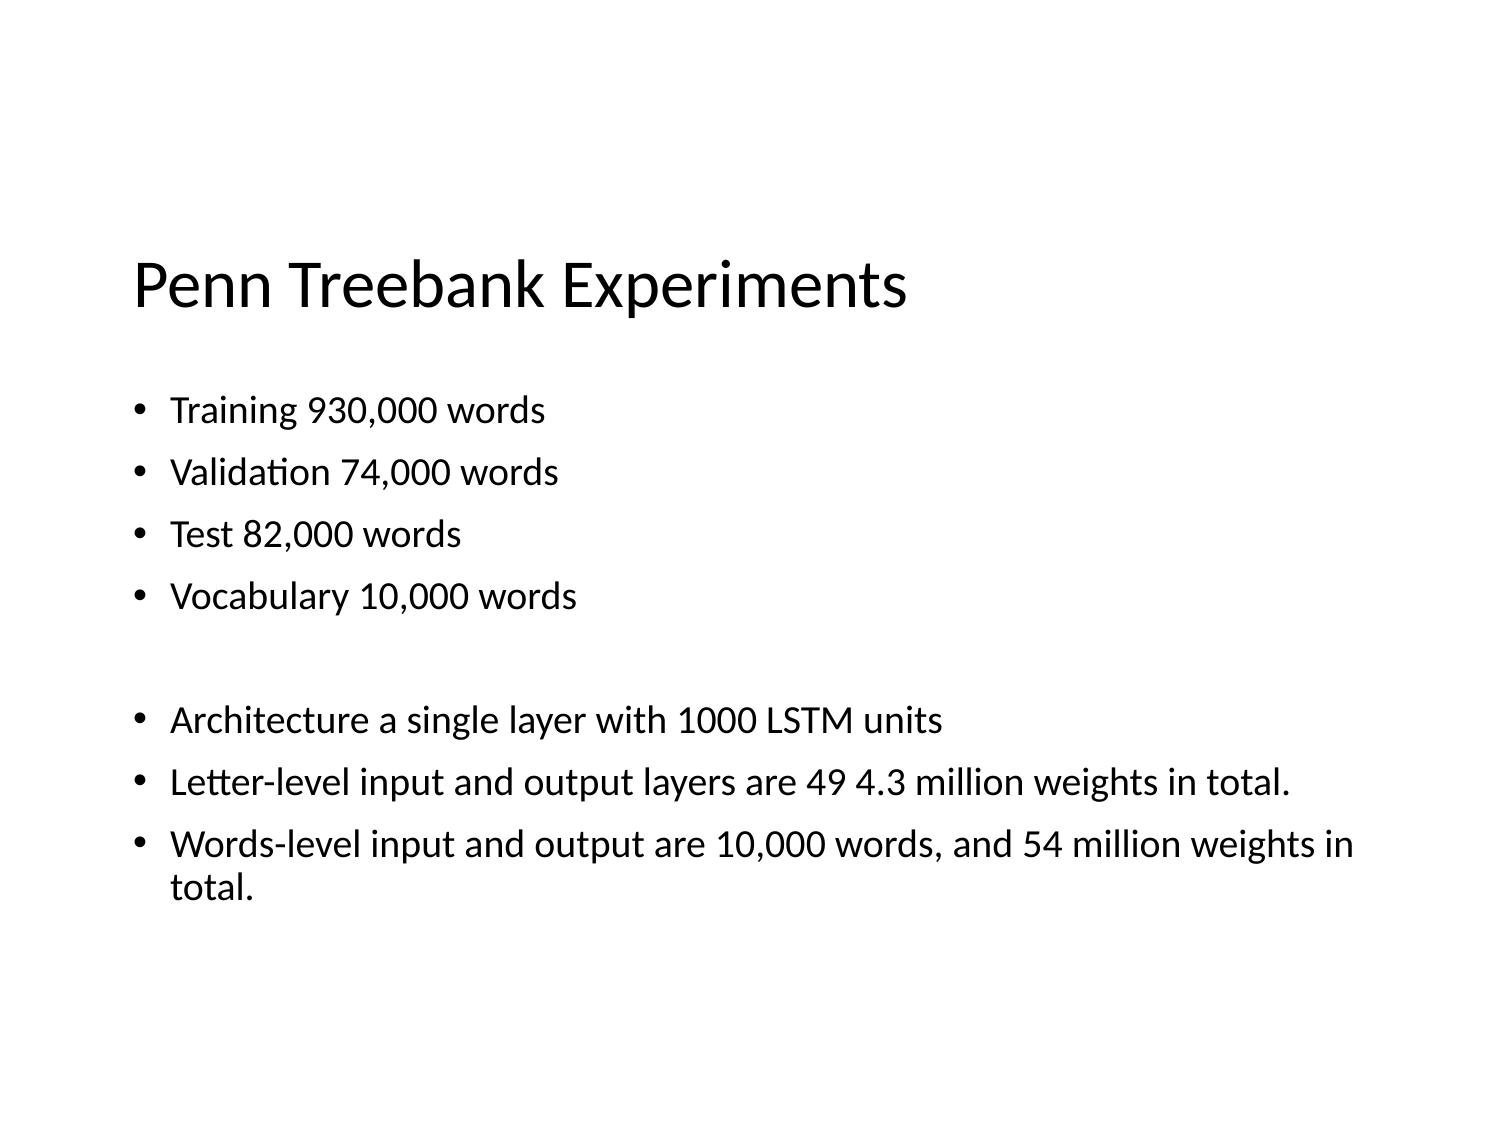

Penn Treebank Experiments
Training 930,000 words
Validation 74,000 words
Test 82,000 words
Vocabulary 10,000 words

Architecture a single layer with 1000 LSTM units
Letter-level input and output layers are 49 4.3 million weights in total.
Words-level input and output are 10,000 words, and 54 million weights in total.